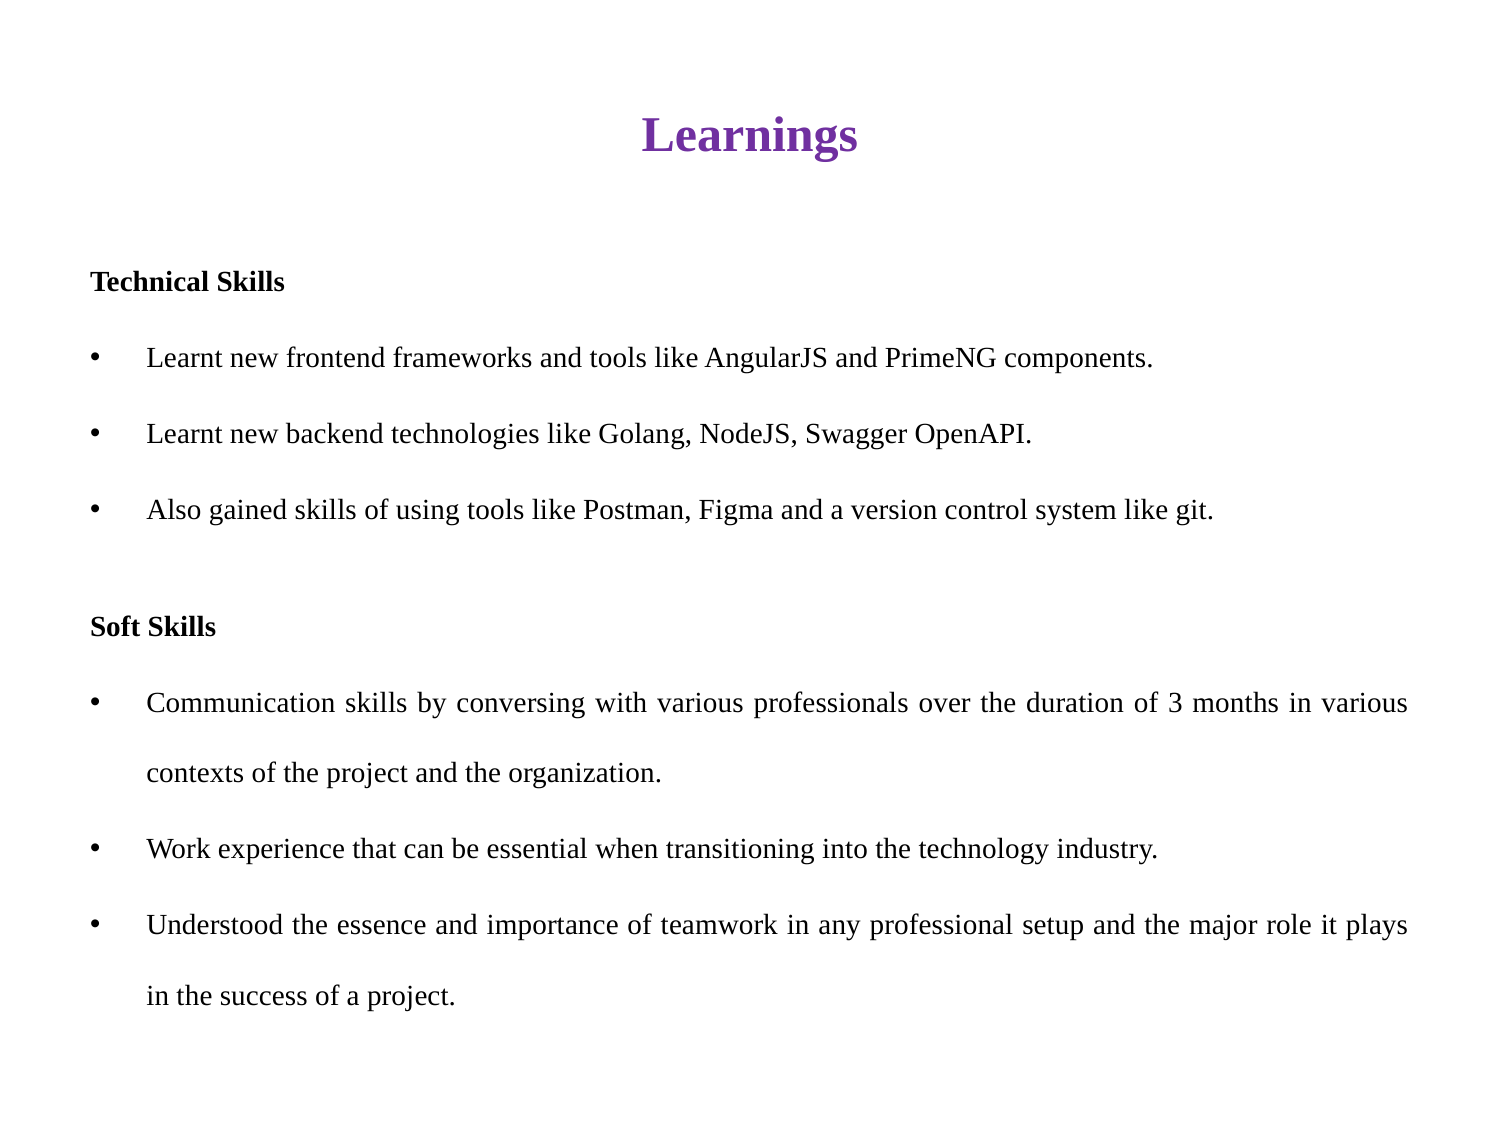

# Learnings
Technical Skills
Learnt new frontend frameworks and tools like AngularJS and PrimeNG components.
Learnt new backend technologies like Golang, NodeJS, Swagger OpenAPI.
Also gained skills of using tools like Postman, Figma and a version control system like git.

Soft Skills
Communication skills by conversing with various professionals over the duration of 3 months in various contexts of the project and the organization.
Work experience that can be essential when transitioning into the technology industry.
Understood the essence and importance of teamwork in any professional setup and the major role it plays in the success of a project.

11